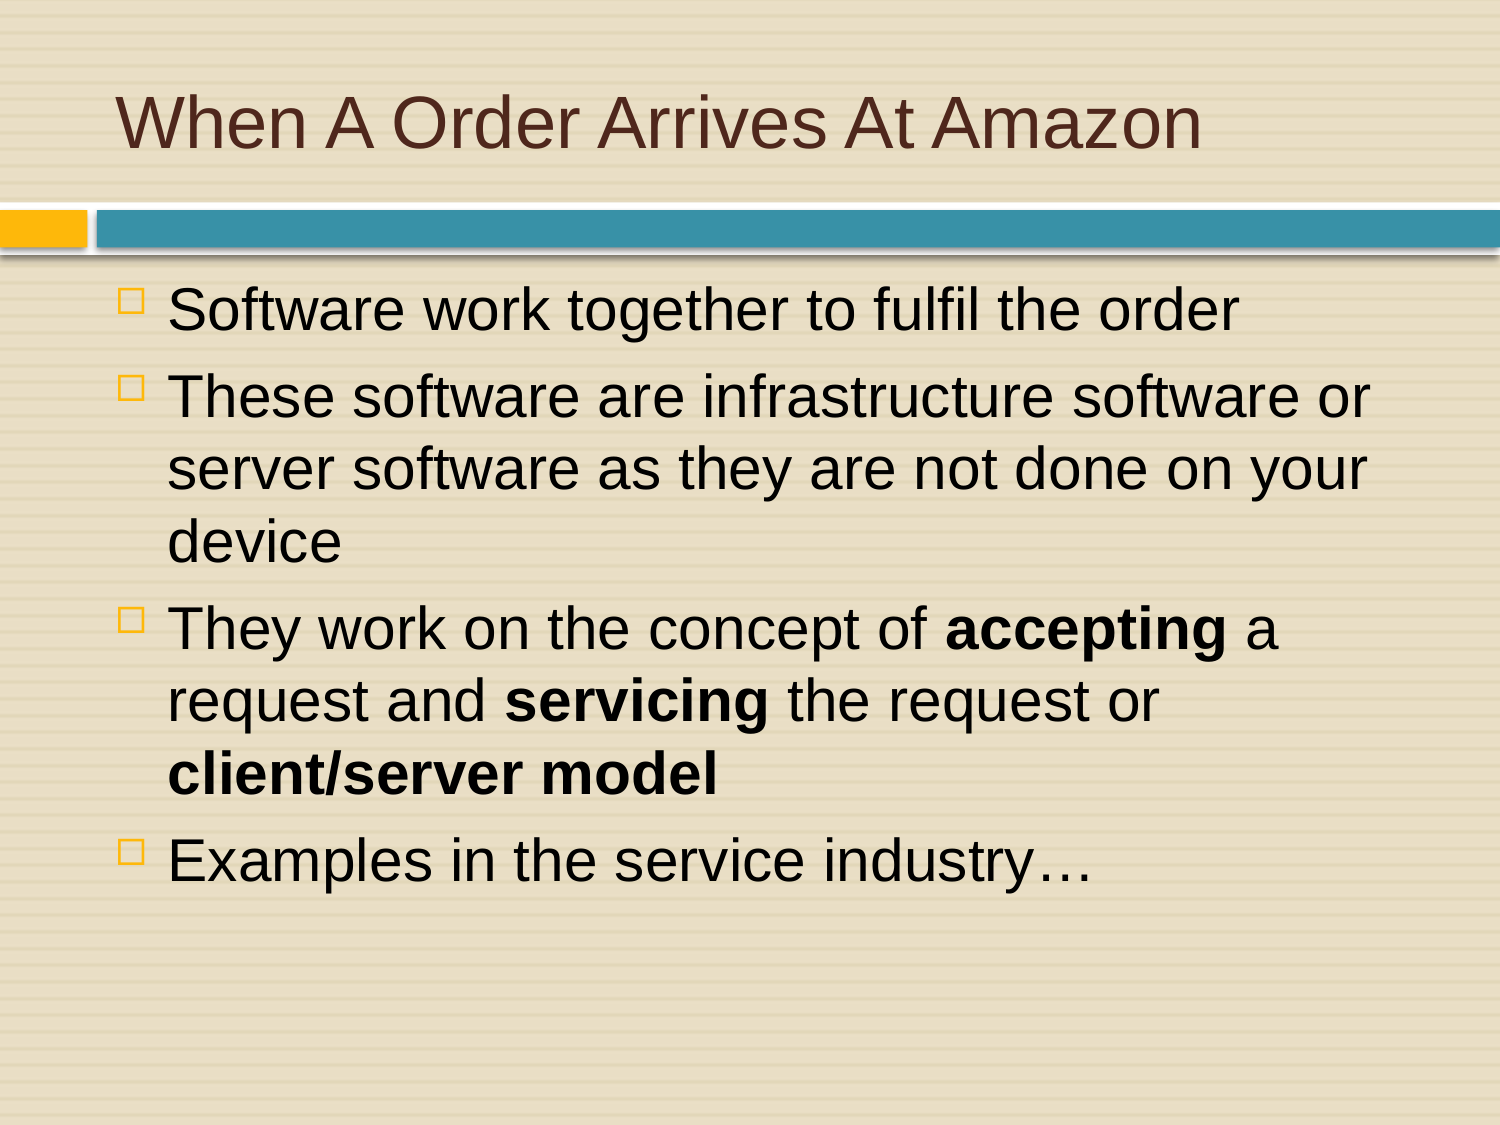

# When A Order Arrives At Amazon
Software work together to fulfil the order
These software are infrastructure software or server software as they are not done on your device
They work on the concept of accepting a request and servicing the request or client/server model
Examples in the service industry…